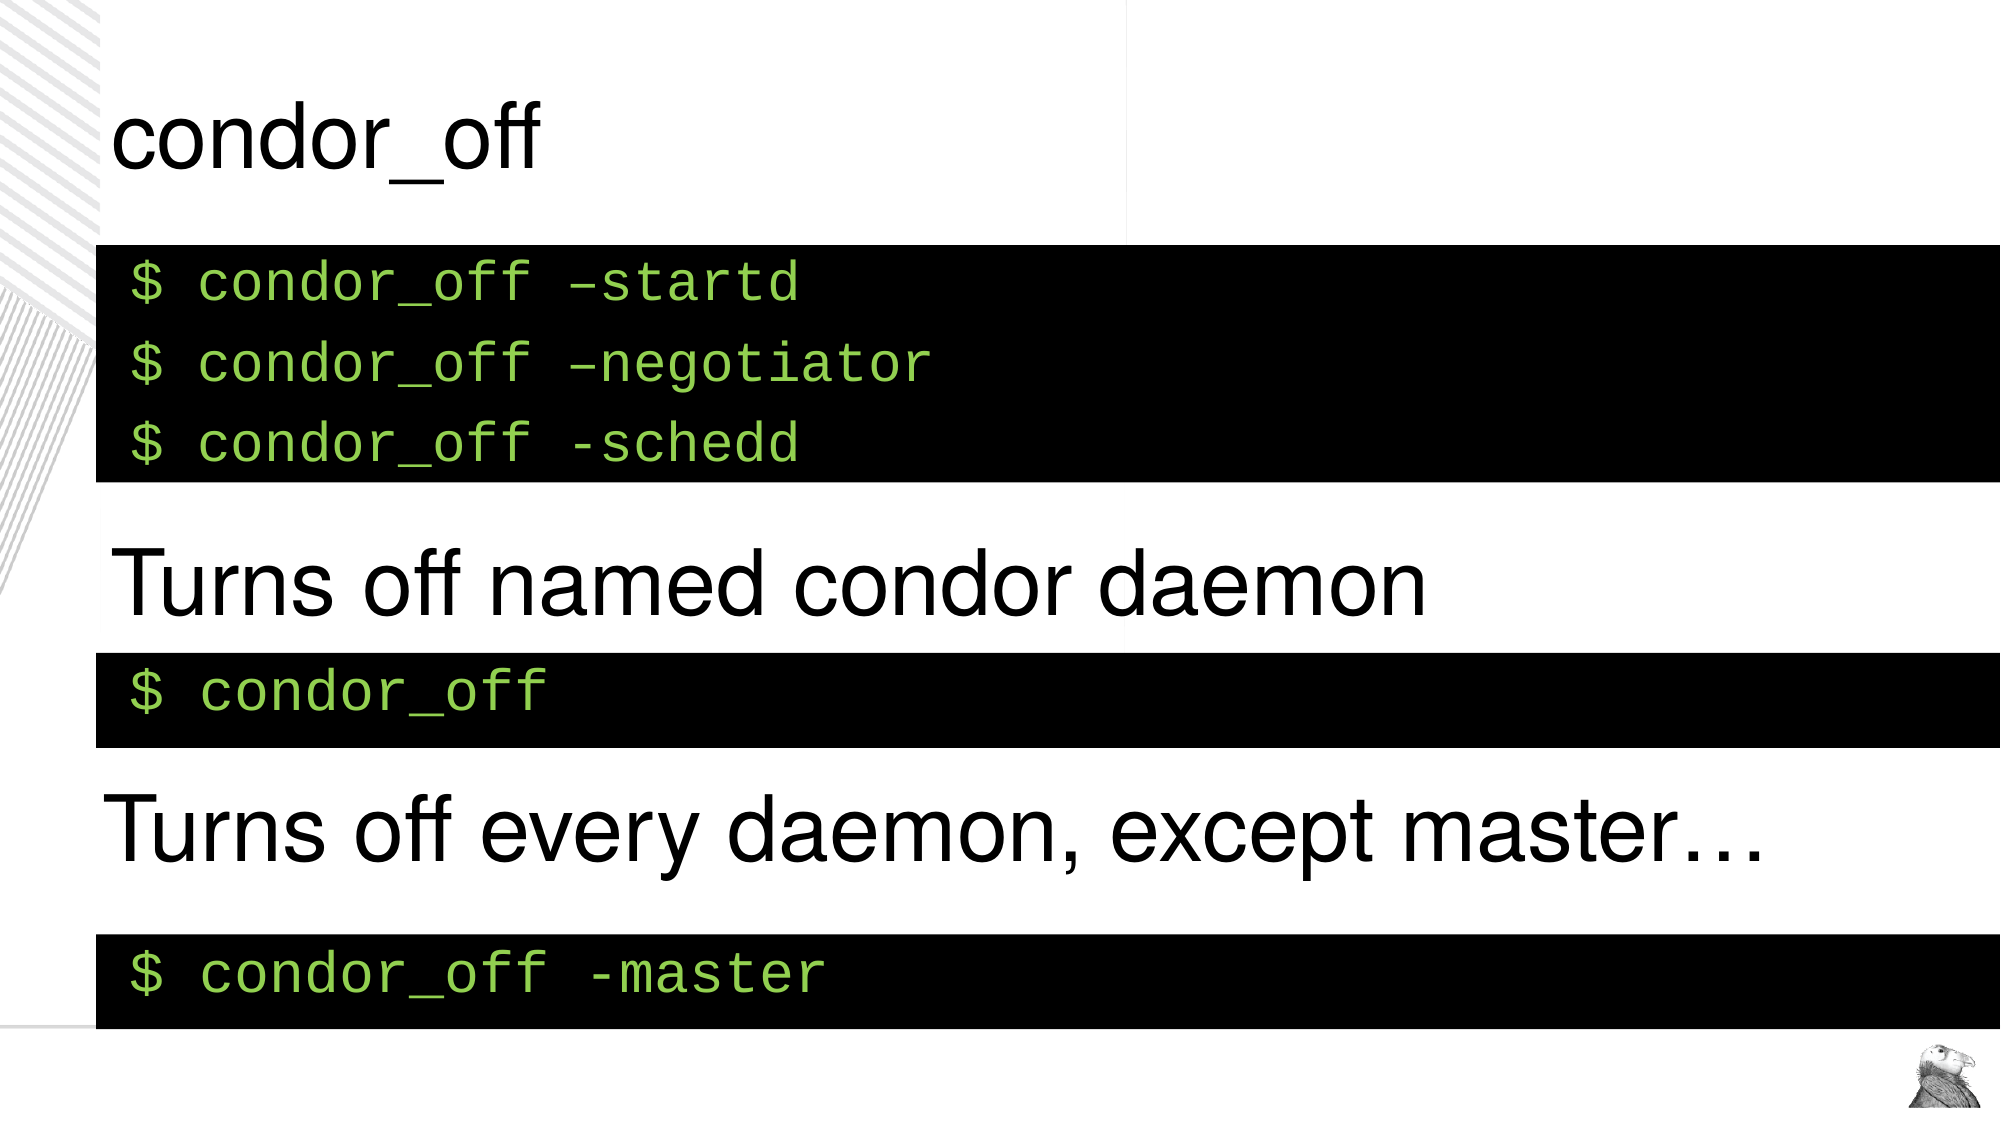

# condor_off
$ condor_off –startd
$ condor_off –negotiator
$ condor_off -schedd
Turns off named condor daemon
$ condor_off
Turns off every daemon, except master…
$ condor_off -master